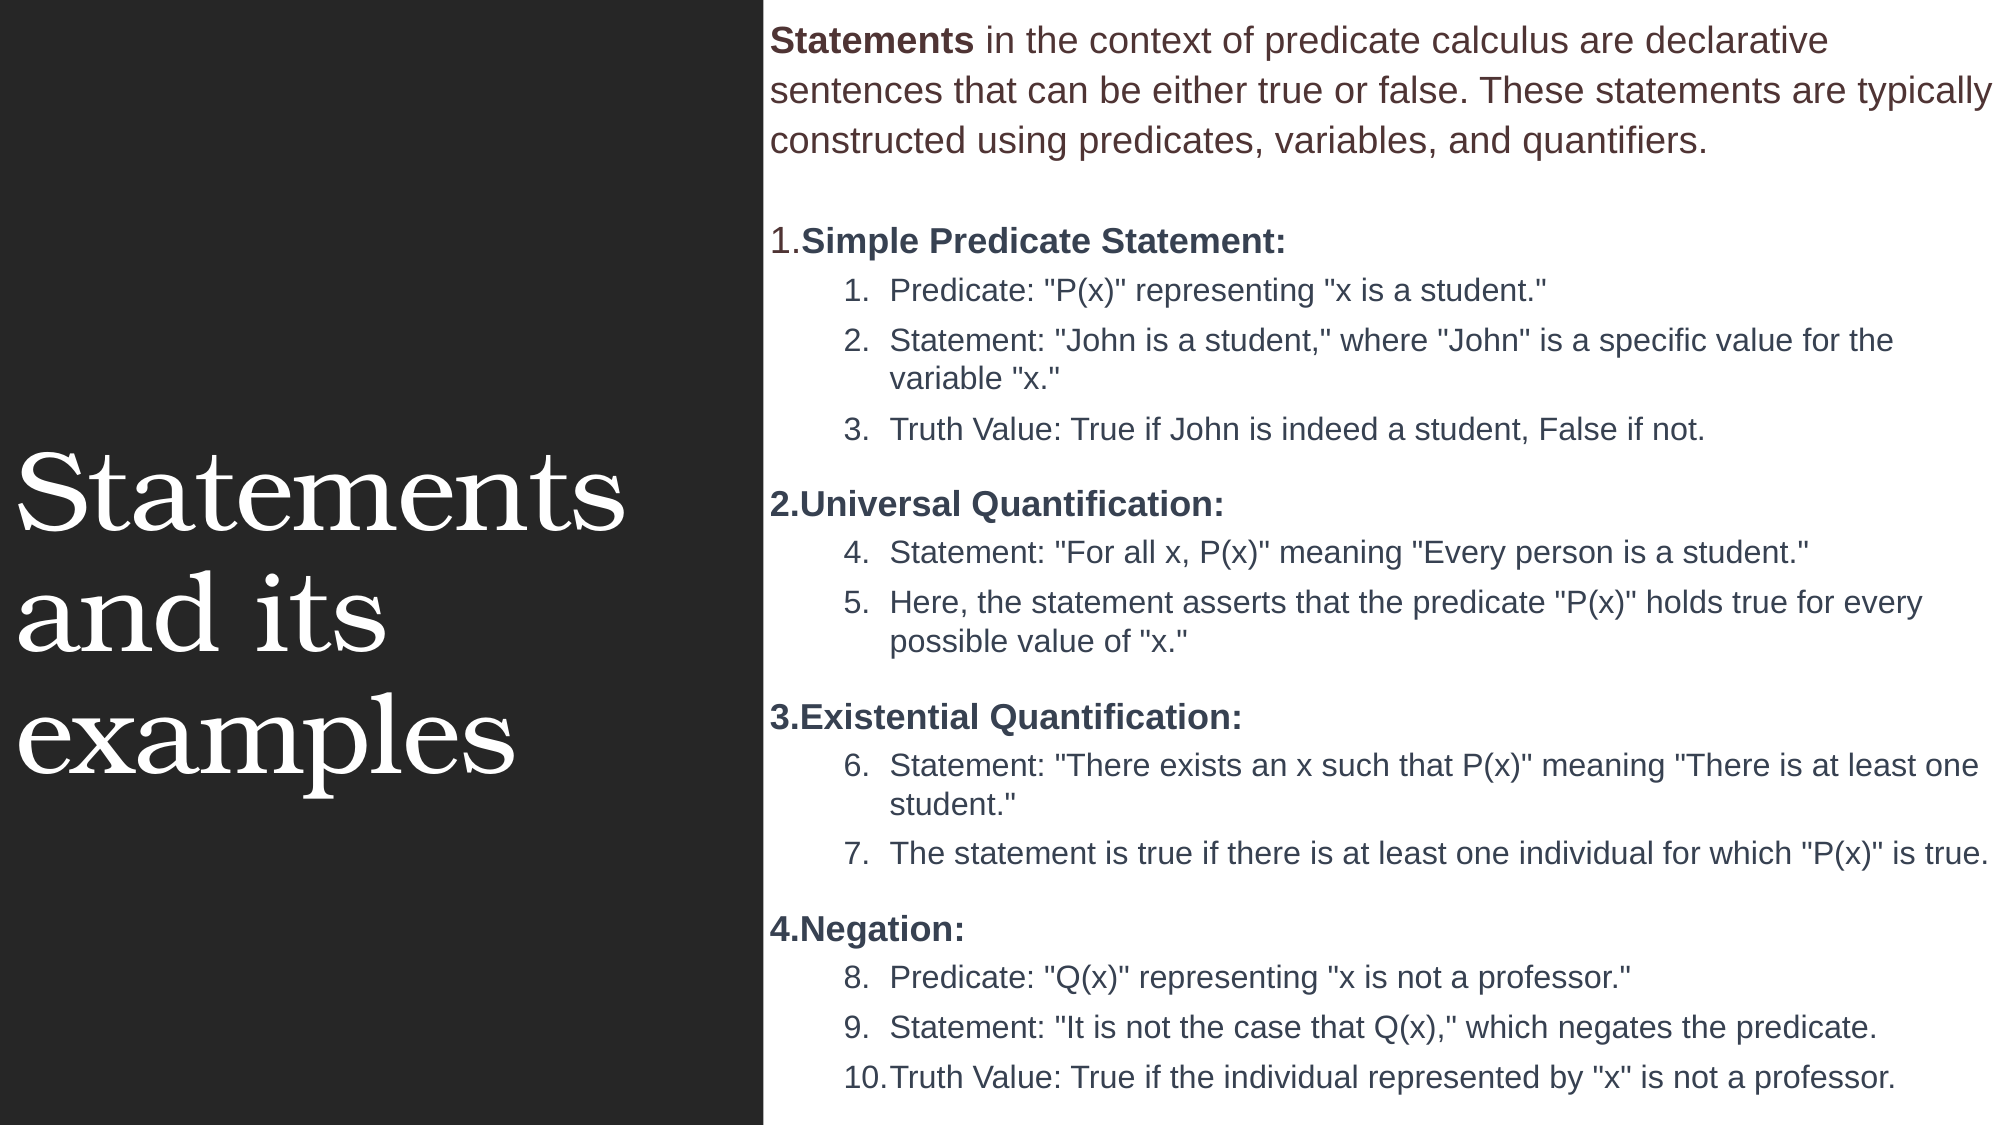

Statements in the context of predicate calculus are declarative sentences that can be either true or false. These statements are typically constructed using predicates, variables, and quantifiers.
1.Simple Predicate Statement:
Predicate: "P(x)" representing "x is a student."
Statement: "John is a student," where "John" is a specific value for the variable "x."
Truth Value: True if John is indeed a student, False if not.
2.Universal Quantification:
Statement: "For all x, P(x)" meaning "Every person is a student."
Here, the statement asserts that the predicate "P(x)" holds true for every possible value of "x."
3.Existential Quantification:
Statement: "There exists an x such that P(x)" meaning "There is at least one student."
The statement is true if there is at least one individual for which "P(x)" is true.
4.Negation:
Predicate: "Q(x)" representing "x is not a professor."
Statement: "It is not the case that Q(x)," which negates the predicate.
Truth Value: True if the individual represented by "x" is not a professor.

# Statements and its examples